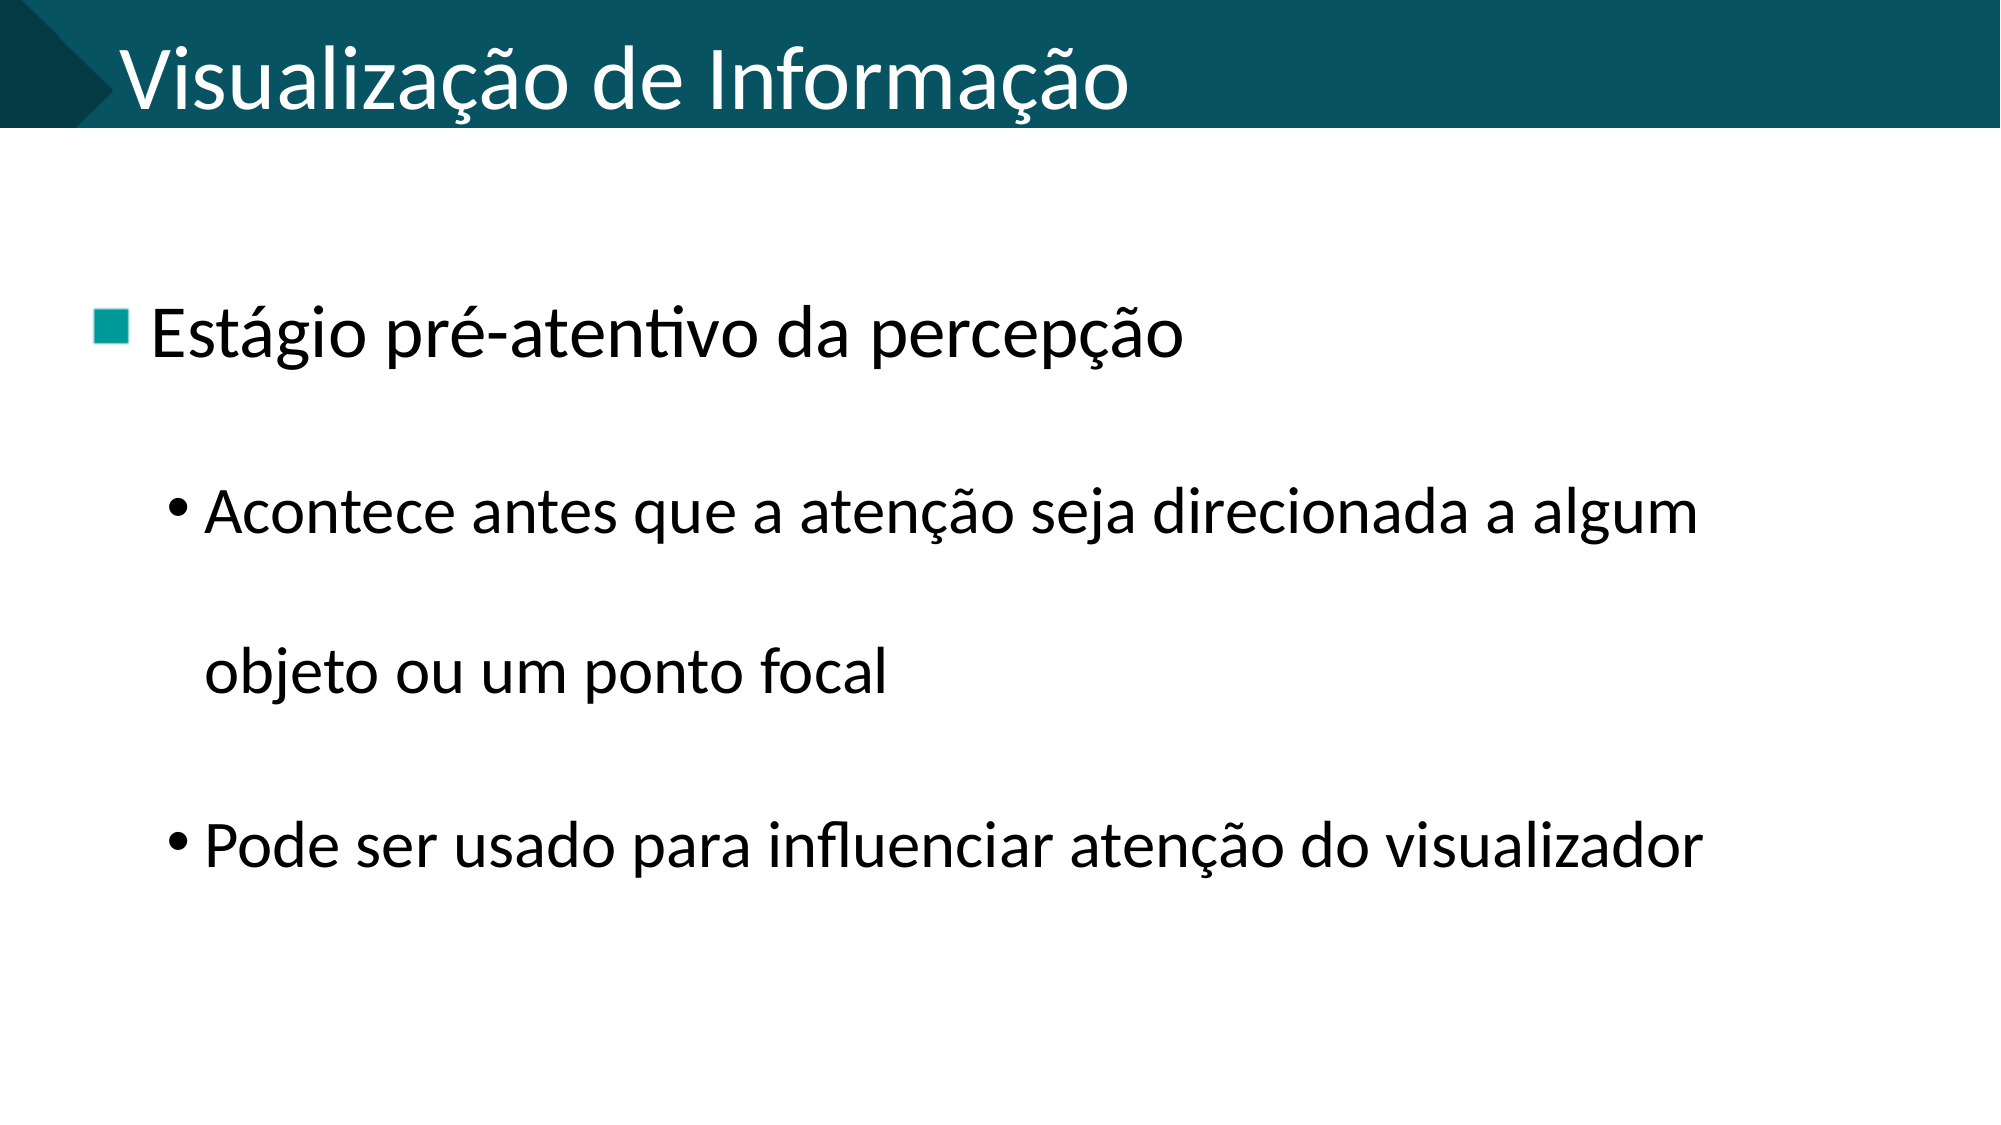

# Visualização de Informação
 Estágio pré-atentivo da percepção
Acontece antes que a atenção seja direcionada a algum objeto ou um ponto focal
Pode ser usado para influenciar atenção do visualizador